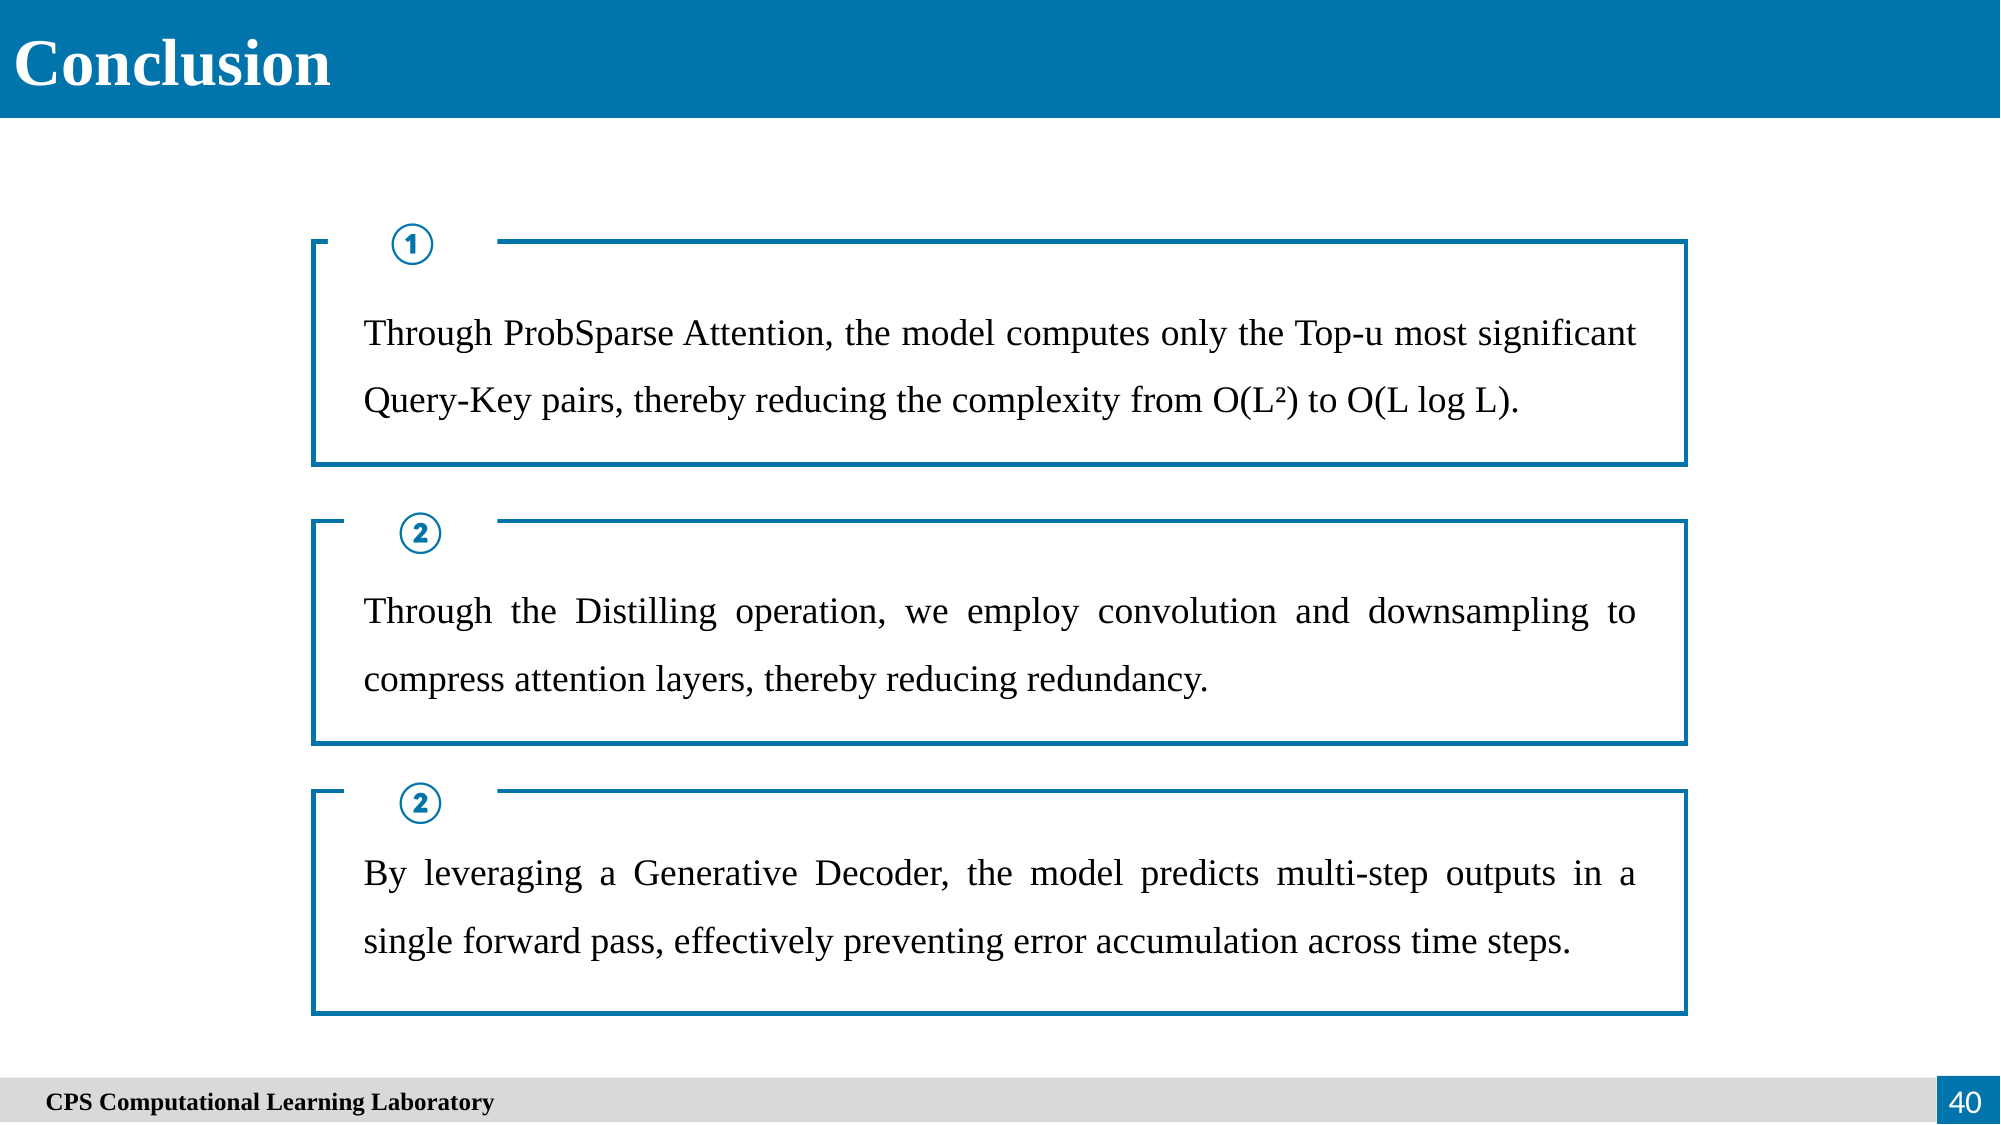

Conclusion
①

Through ProbSparse Attention, the model computes only the Top-u most significant Query-Key pairs, thereby reducing the complexity from O(L²) to O(L log L).
②

Through the Distilling operation, we employ convolution and downsampling to compress attention layers, thereby reducing redundancy.
②

By leveraging a Generative Decoder, the model predicts multi-step outputs in a single forward pass, effectively preventing error accumulation across time steps.
40
　CPS Computational Learning Laboratory